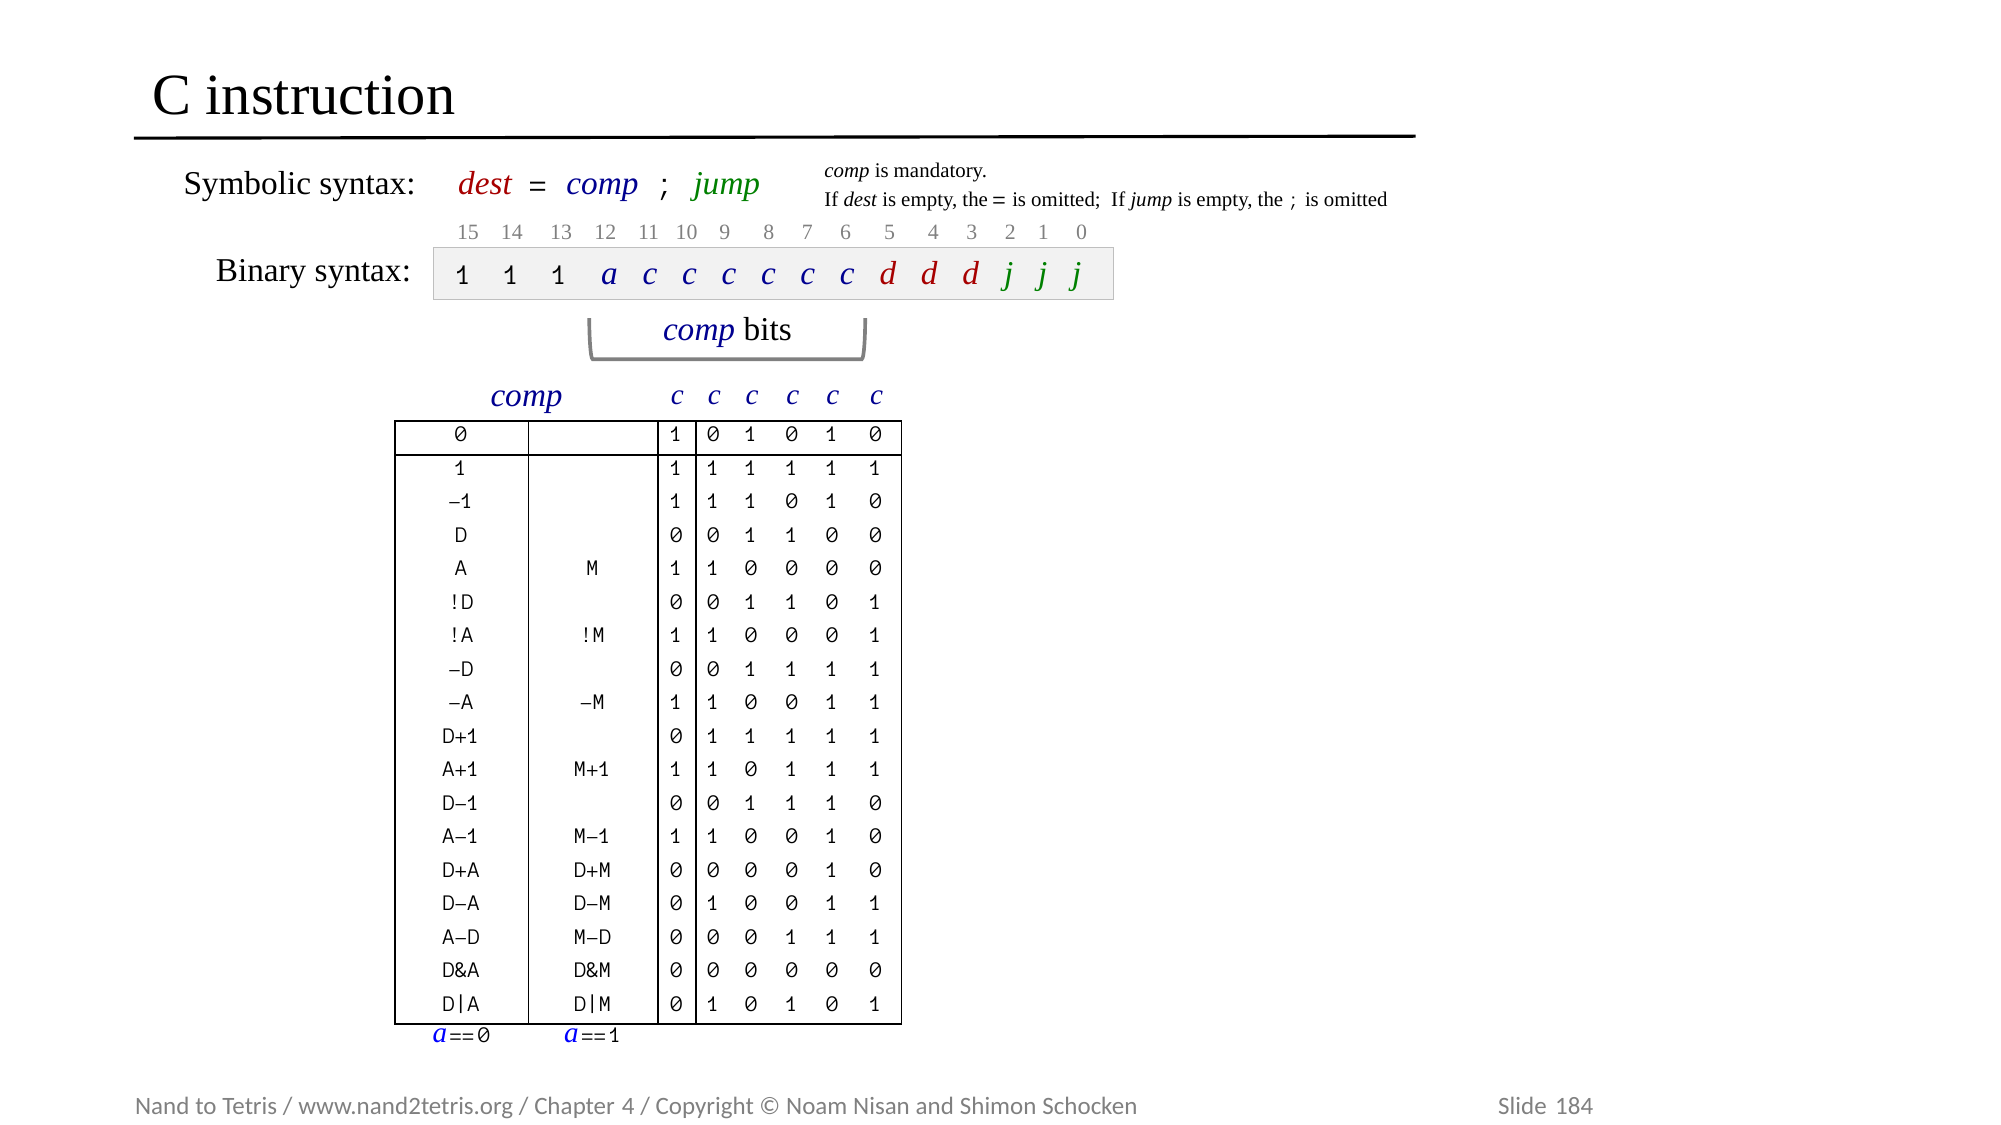

# C instruction
comp is mandatory.
If dest is empty, the = is omitted;  If jump is empty, the ; is omitted
Symbolic syntax:
dest = comp ; jump

15    14     13    12    11   10    9      8     7     6      5      4     3     2    1     0
Binary syntax:
1  1  1  a   c   c   c   c   c   c   d   d   d   j   j   j
comp bits
| comp |  | c | c | c | c | c | c |
| --- | --- | --- | --- | --- | --- | --- | --- |
| 0 |  | 1 | 0 | 1 | 0 | 1 | 0 |
| 1 |  | 1 | 1 | 1 | 1 | 1 | 1 |
| –1 |  | 1 | 1 | 1 | 0 | 1 | 0 |
| D |  | 0 | 0 | 1 | 1 | 0 | 0 |
| A | M | 1 | 1 | 0 | 0 | 0 | 0 |
| !D |  | 0 | 0 | 1 | 1 | 0 | 1 |
| !A | !M | 1 | 1 | 0 | 0 | 0 | 1 |
| –D |  | 0 | 0 | 1 | 1 | 1 | 1 |
| –A | –M | 1 | 1 | 0 | 0 | 1 | 1 |
| D+1 |  | 0 | 1 | 1 | 1 | 1 | 1 |
| A+1 | M+1 | 1 | 1 | 0 | 1 | 1 | 1 |
| D–1 |  | 0 | 0 | 1 | 1 | 1 | 0 |
| A–1 | M–1 | 1 | 1 | 0 | 0 | 1 | 0 |
| D+A | D+M | 0 | 0 | 0 | 0 | 1 | 0 |
| D–A | D–M | 0 | 1 | 0 | 0 | 1 | 1 |
| A–D | M–D | 0 | 0 | 0 | 1 | 1 | 1 |
| D&A | D&M | 0 | 0 | 0 | 0 | 0 | 0 |
| D|A | D|M | 0 | 1 | 0 | 1 | 0 | 1 |
| a==0 | a==1 |  |  |  |  |  |  |